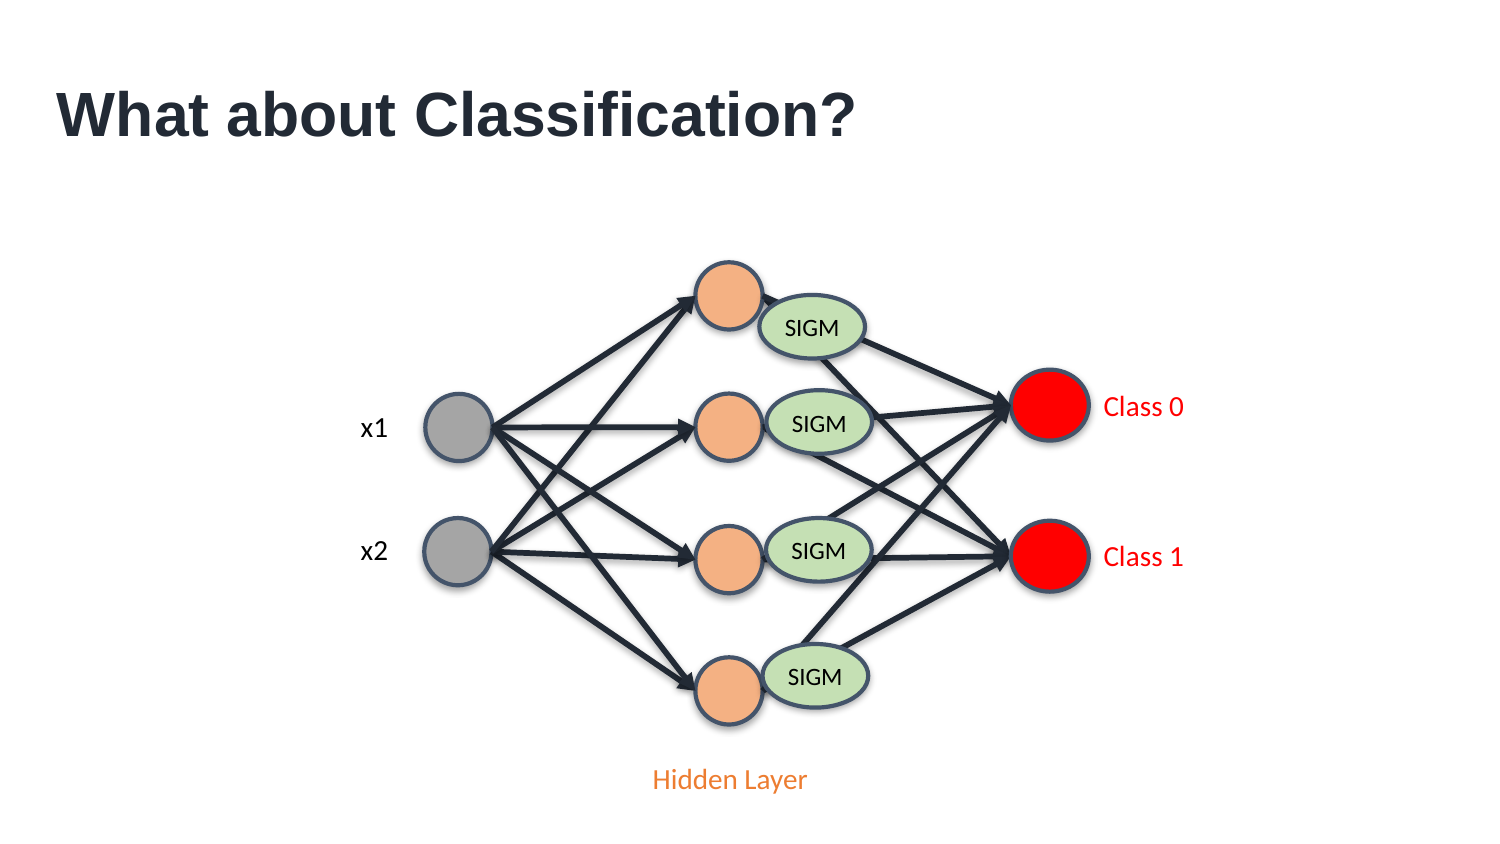

What about Classification?

SIGM

Class 0
SIGM

x1
SIGM

x2

Class 1
SIGM

Hidden Layer